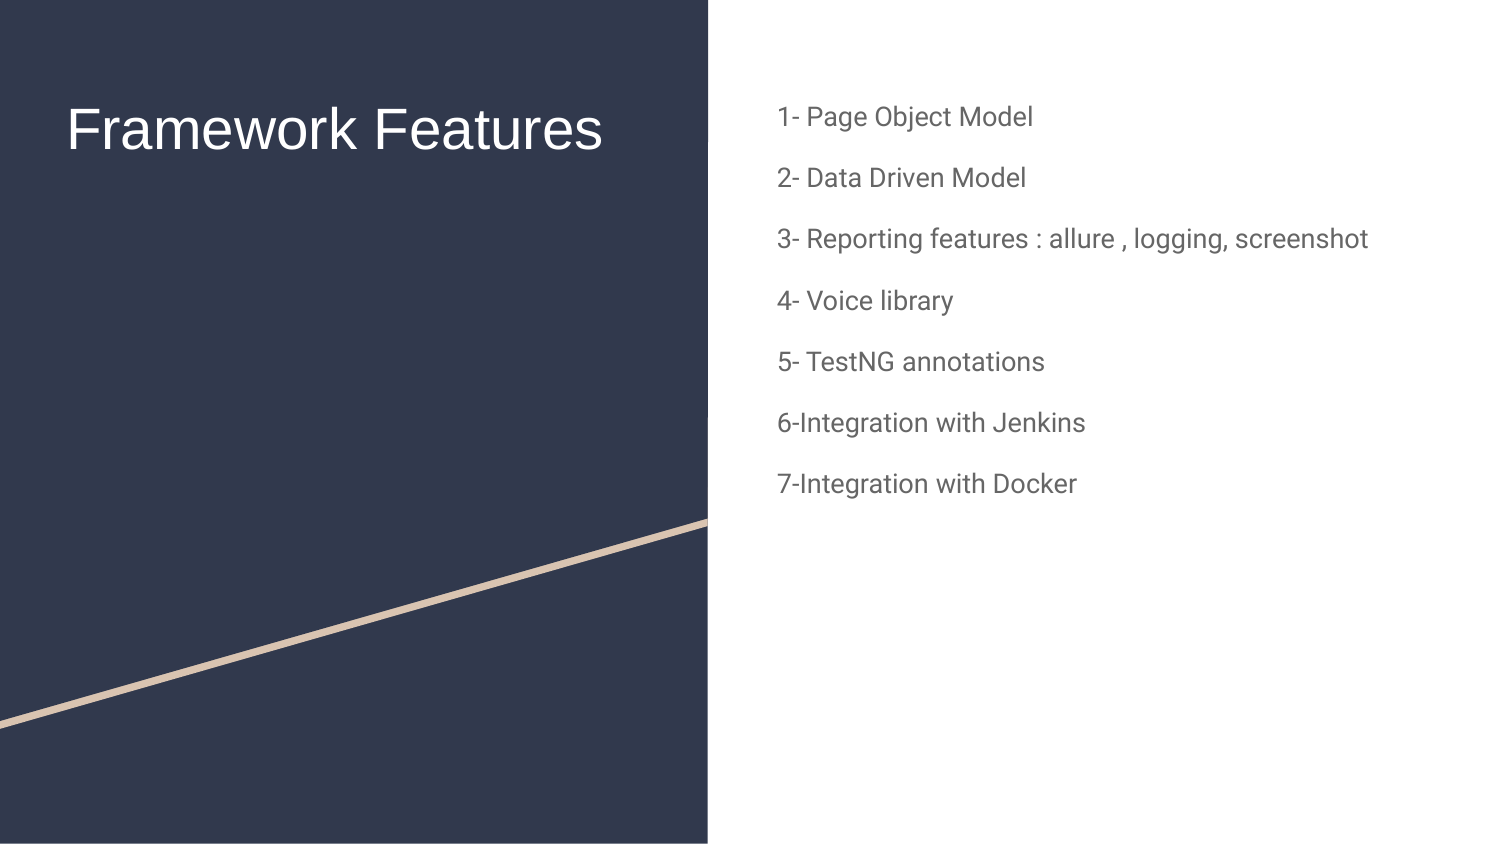

# Framework Features
1- Page Object Model
2- Data Driven Model
3- Reporting features : allure , logging, screenshot
4- Voice library
5- TestNG annotations
6-Integration with Jenkins
7-Integration with Docker